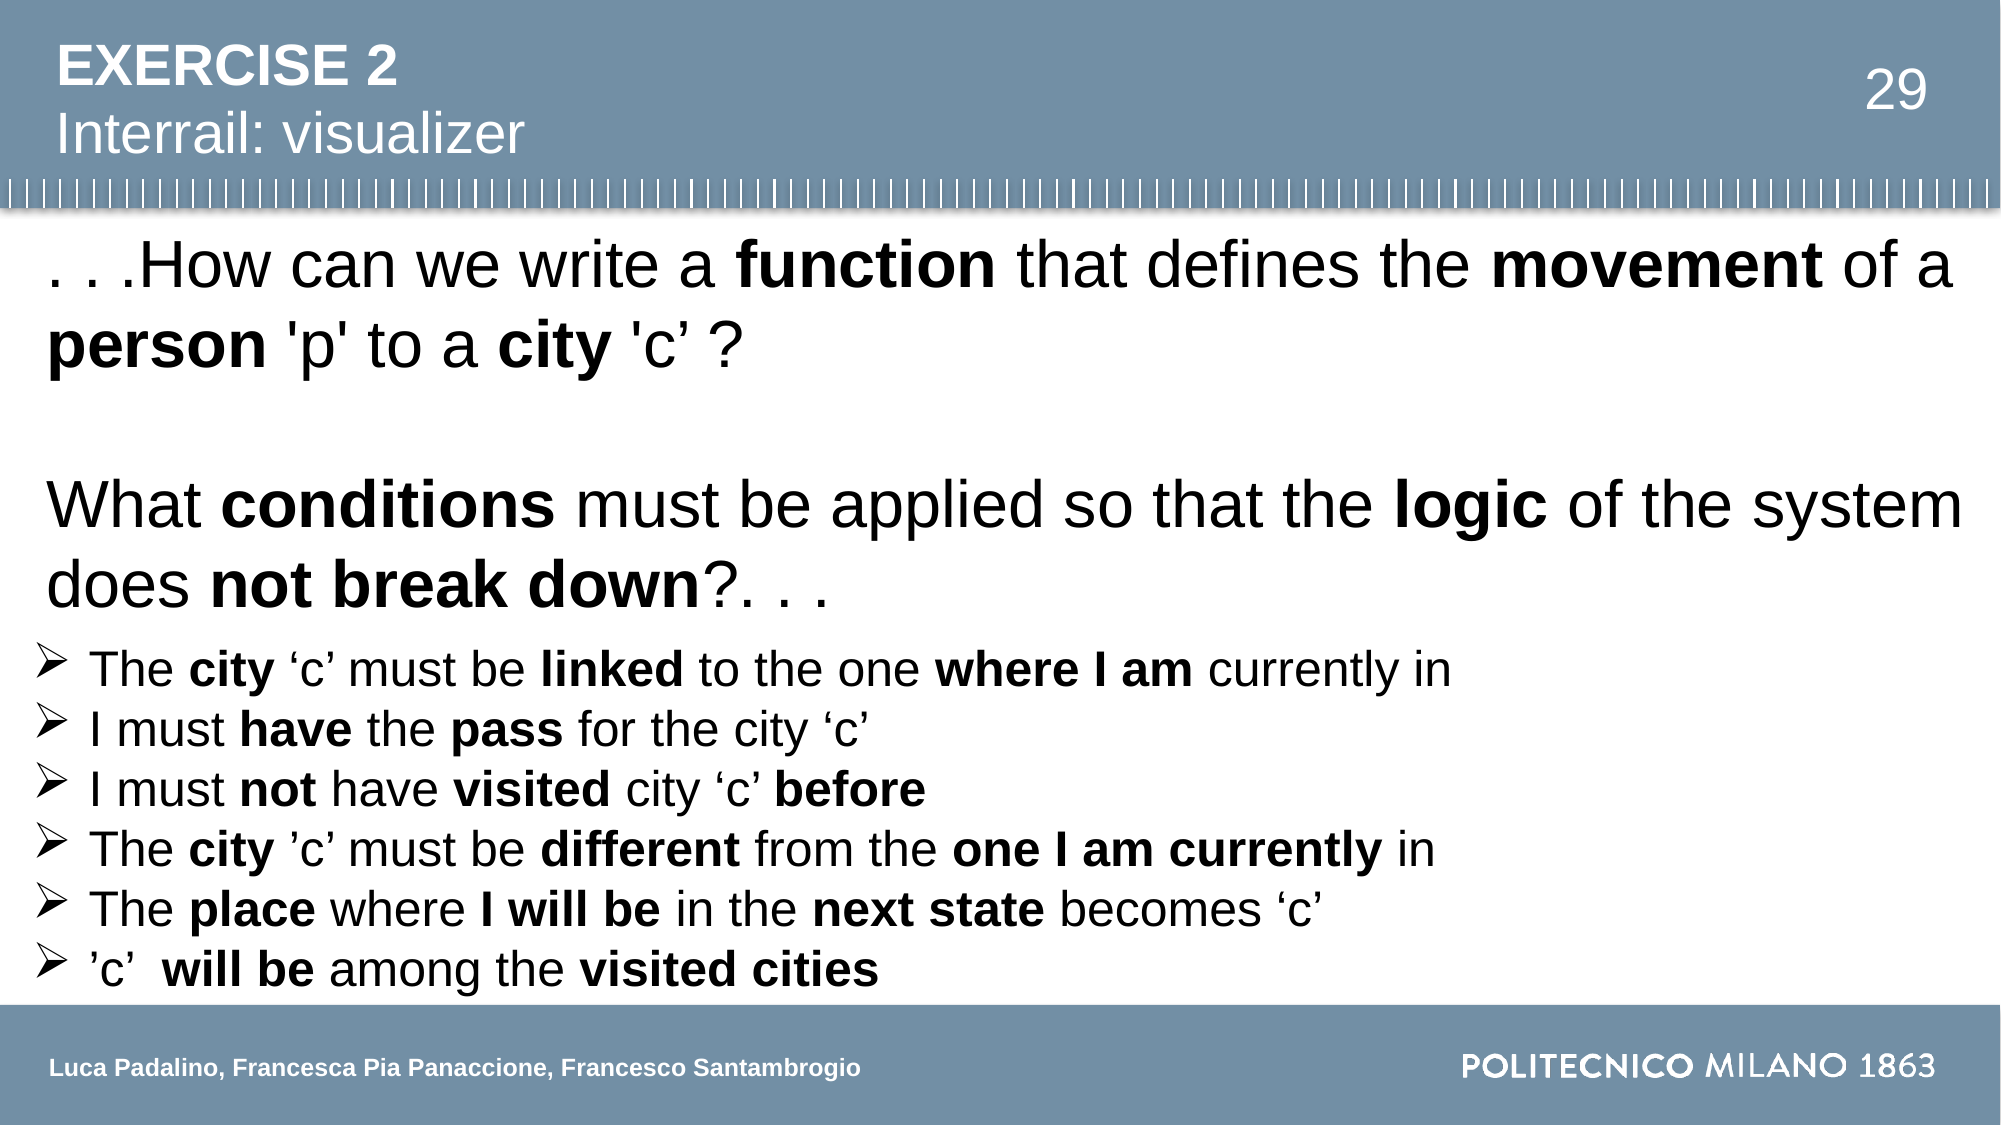

EXERCISE 2
29
Interrail: visualizer
. . .How can we write a function that defines the movement of a person 'p' to a city 'c’ ?

What conditions must be applied so that the logic of the system does not break down?. . .
The city ‘c’ must be linked to the one where I am currently in
I must have the pass for the city ‘c’
I must not have visited city ‘c’ before
The city ’c’ must be different from the one I am currently in
The place where I will be in the next state becomes ‘c’
’c’  will be among the visited cities